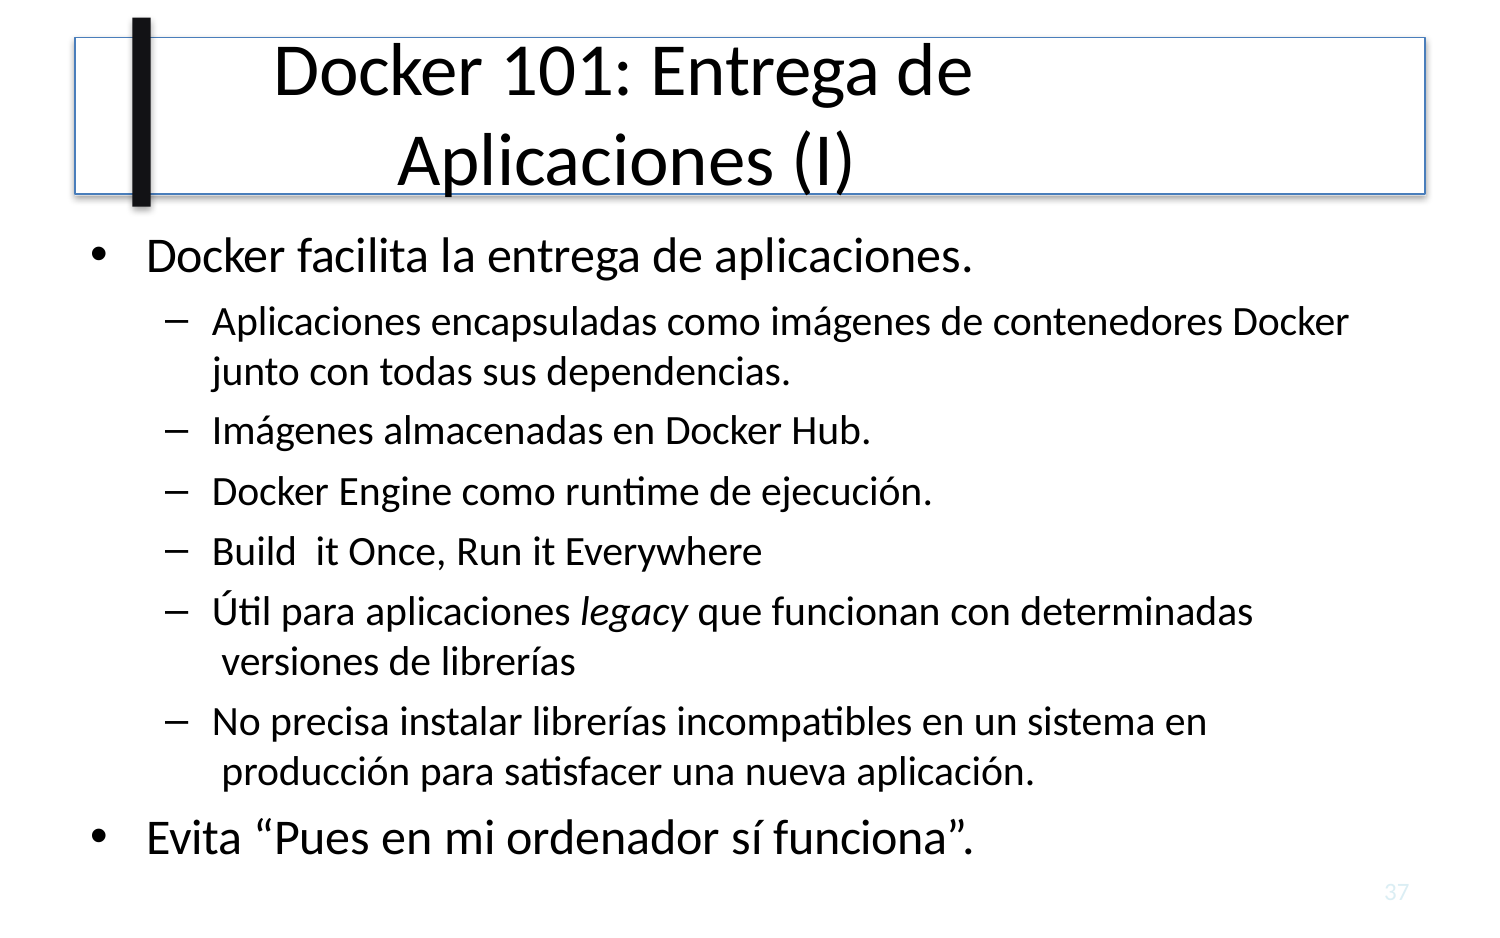

# Docker 101: Entrega de  Aplicaciones (I)
Docker facilita la entrega de aplicaciones.
Aplicaciones encapsuladas como imágenes de contenedores Docker  junto con todas sus dependencias.
Imágenes almacenadas en Docker Hub.
Docker Engine como runtime de ejecución.
Build it Once, Run it Everywhere
Útil para aplicaciones legacy que funcionan con determinadas  versiones de librerías
No precisa instalar librerías incompatibles en un sistema en  producción para satisfacer una nueva aplicación.
Evita “Pues en mi ordenador sí funciona”.
37